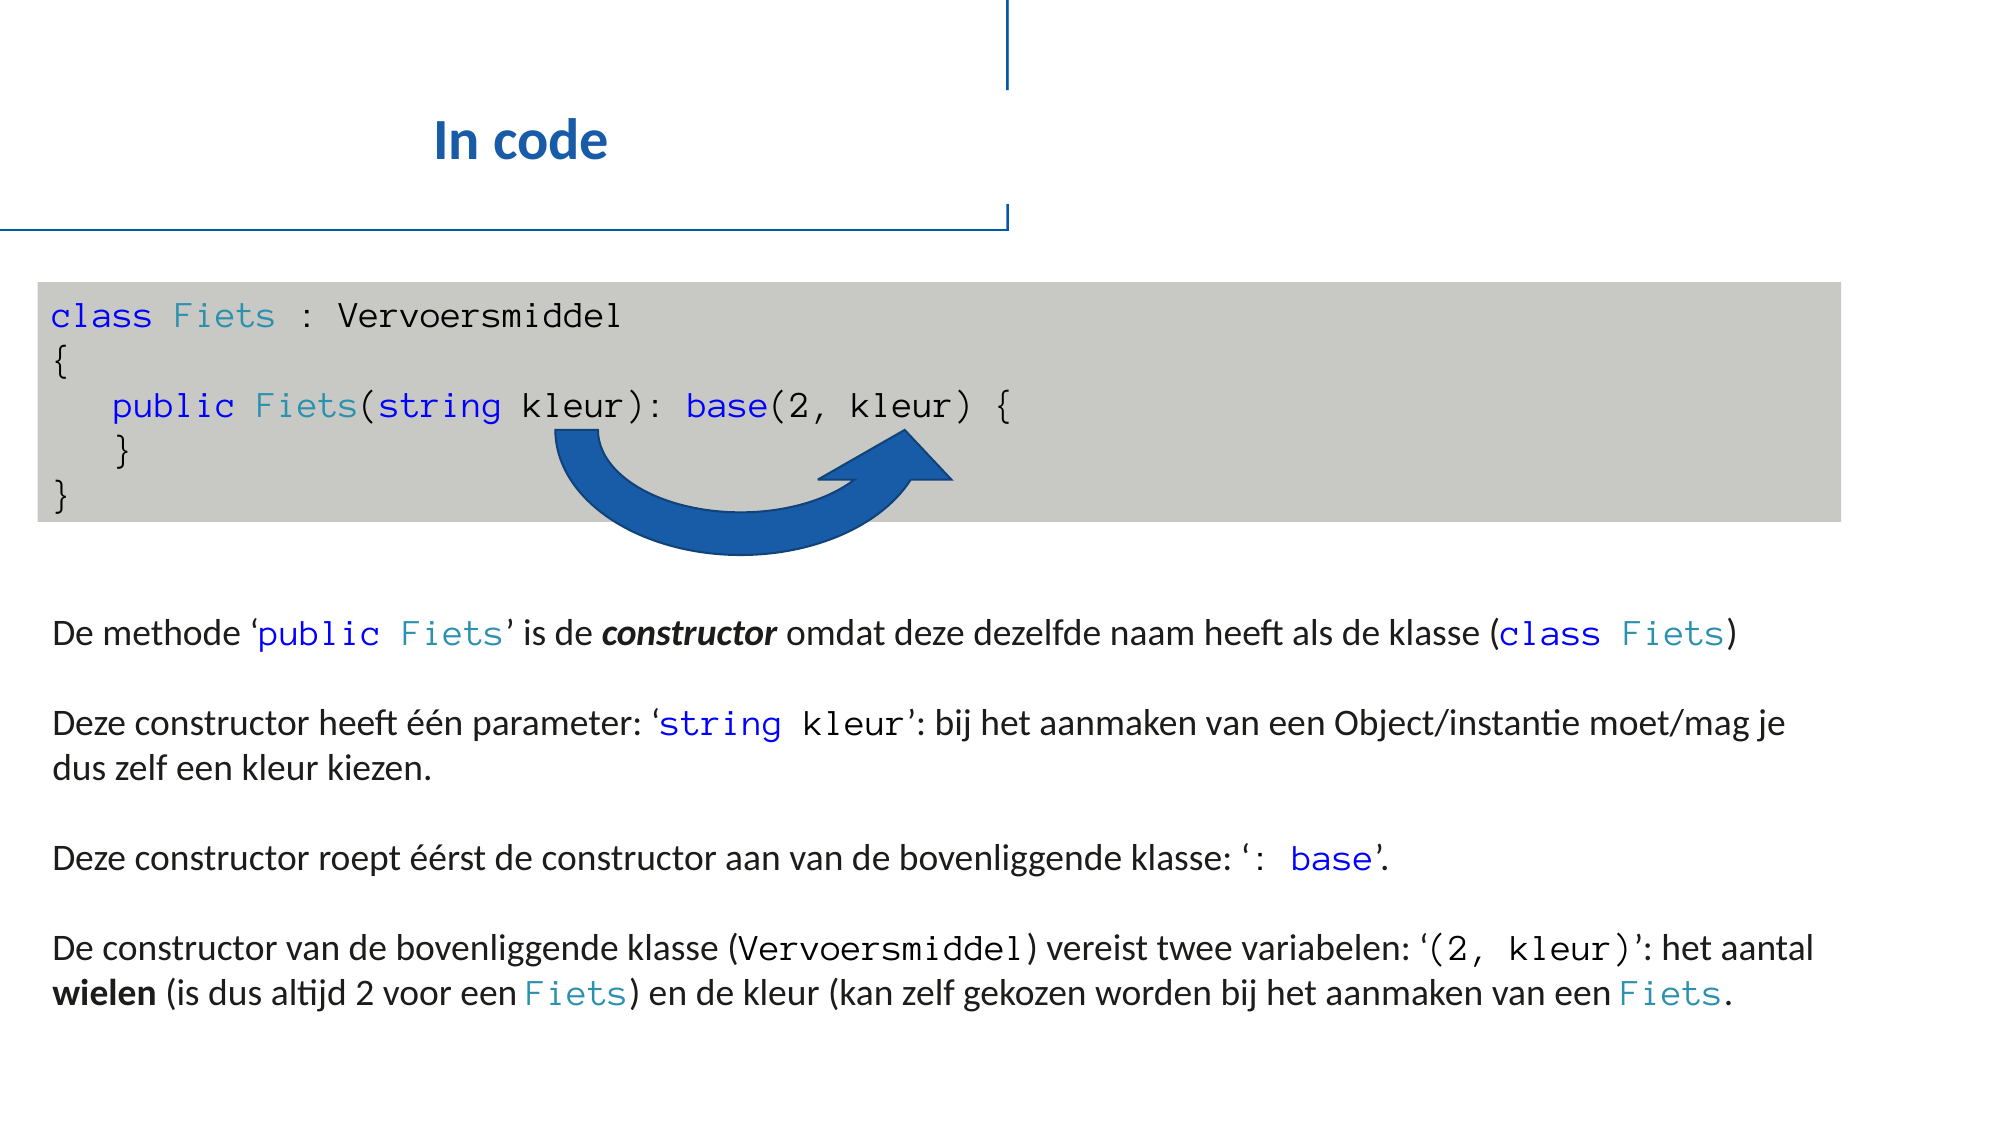

# In code

class Fiets : Vervoersmiddel
{
   public Fiets(string kleur): base(2, kleur) {
   }
}
De methode ‘public Fiets’ is de constructor omdat deze dezelfde naam heeft als de klasse (class Fiets)

Deze constructor heeft één parameter: ‘string kleur’: bij het aanmaken van een Object/instantie moet/mag je dus zelf een kleur kiezen.

Deze constructor roept éérst de constructor aan van de bovenliggende klasse: ‘: base’.

De constructor van de bovenliggende klasse (Vervoersmiddel) vereist twee variabelen: ‘(2, kleur)’: het aantal wielen (is dus altijd 2 voor een Fiets) en de kleur (kan zelf gekozen worden bij het aanmaken van een Fiets.